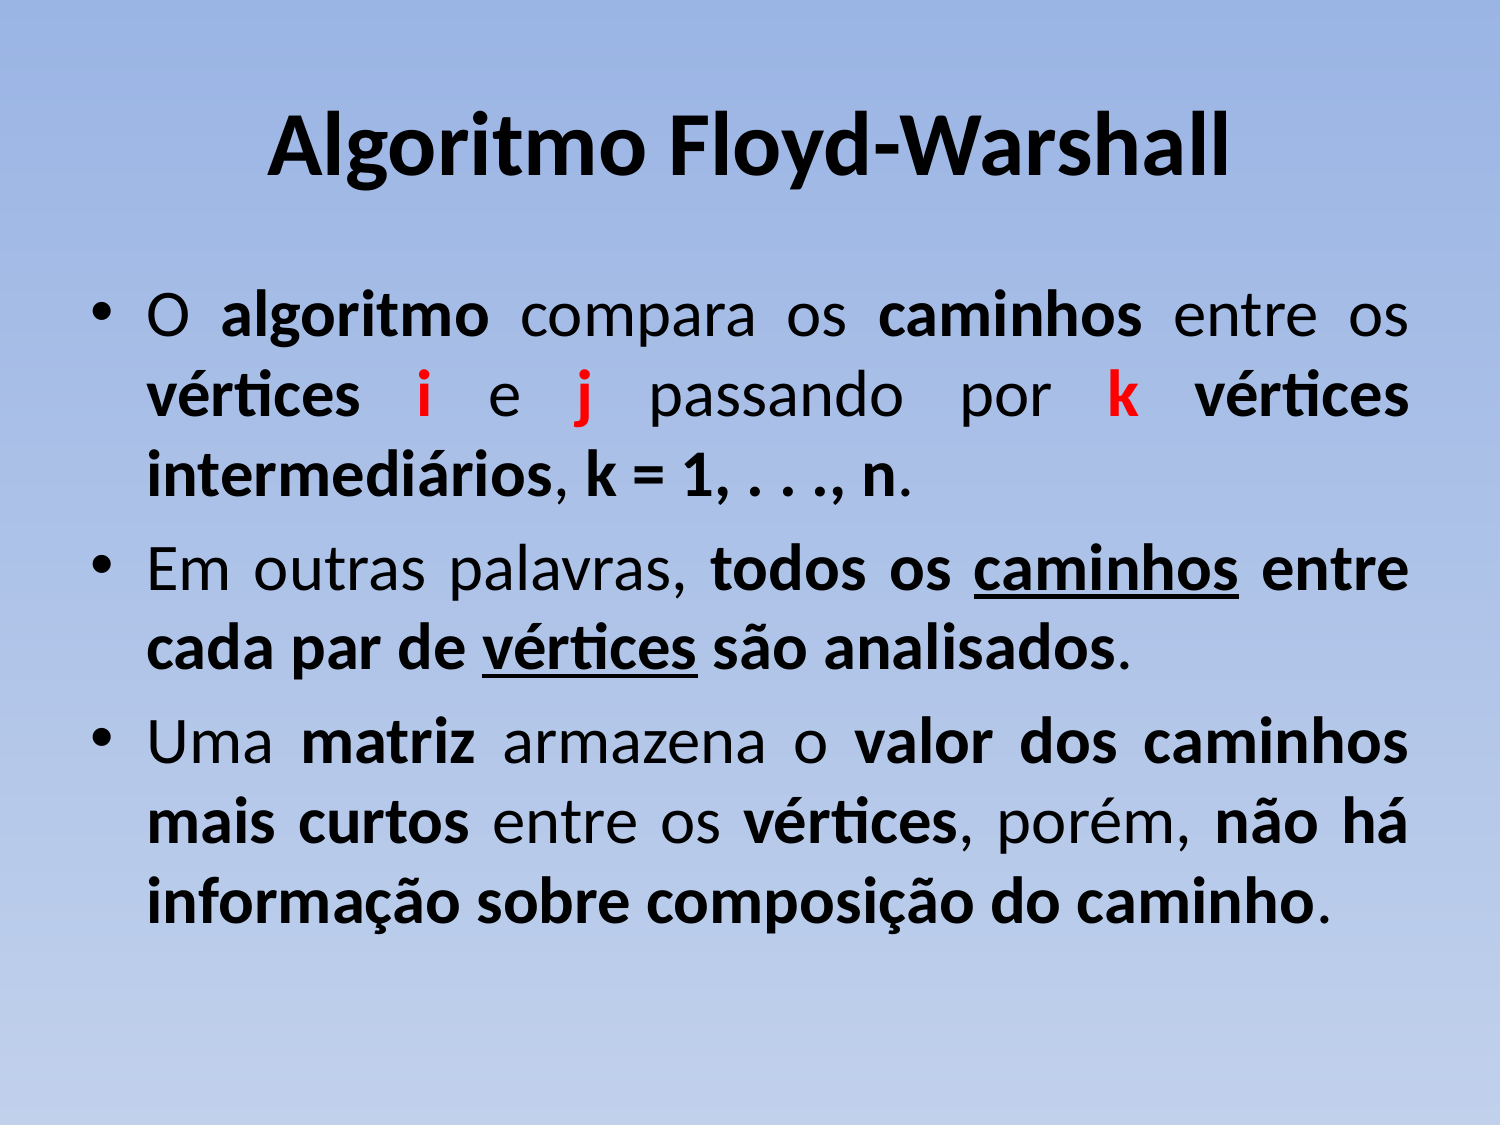

# Algoritmo Floyd-Warshall
O algoritmo compara os caminhos entre os vértices i e j passando por k vértices intermediários, k = 1, . . ., n.
Em outras palavras, todos os caminhos entre cada par de vértices são analisados.
Uma matriz armazena o valor dos caminhos mais curtos entre os vértices, porém, não há informação sobre composição do caminho.